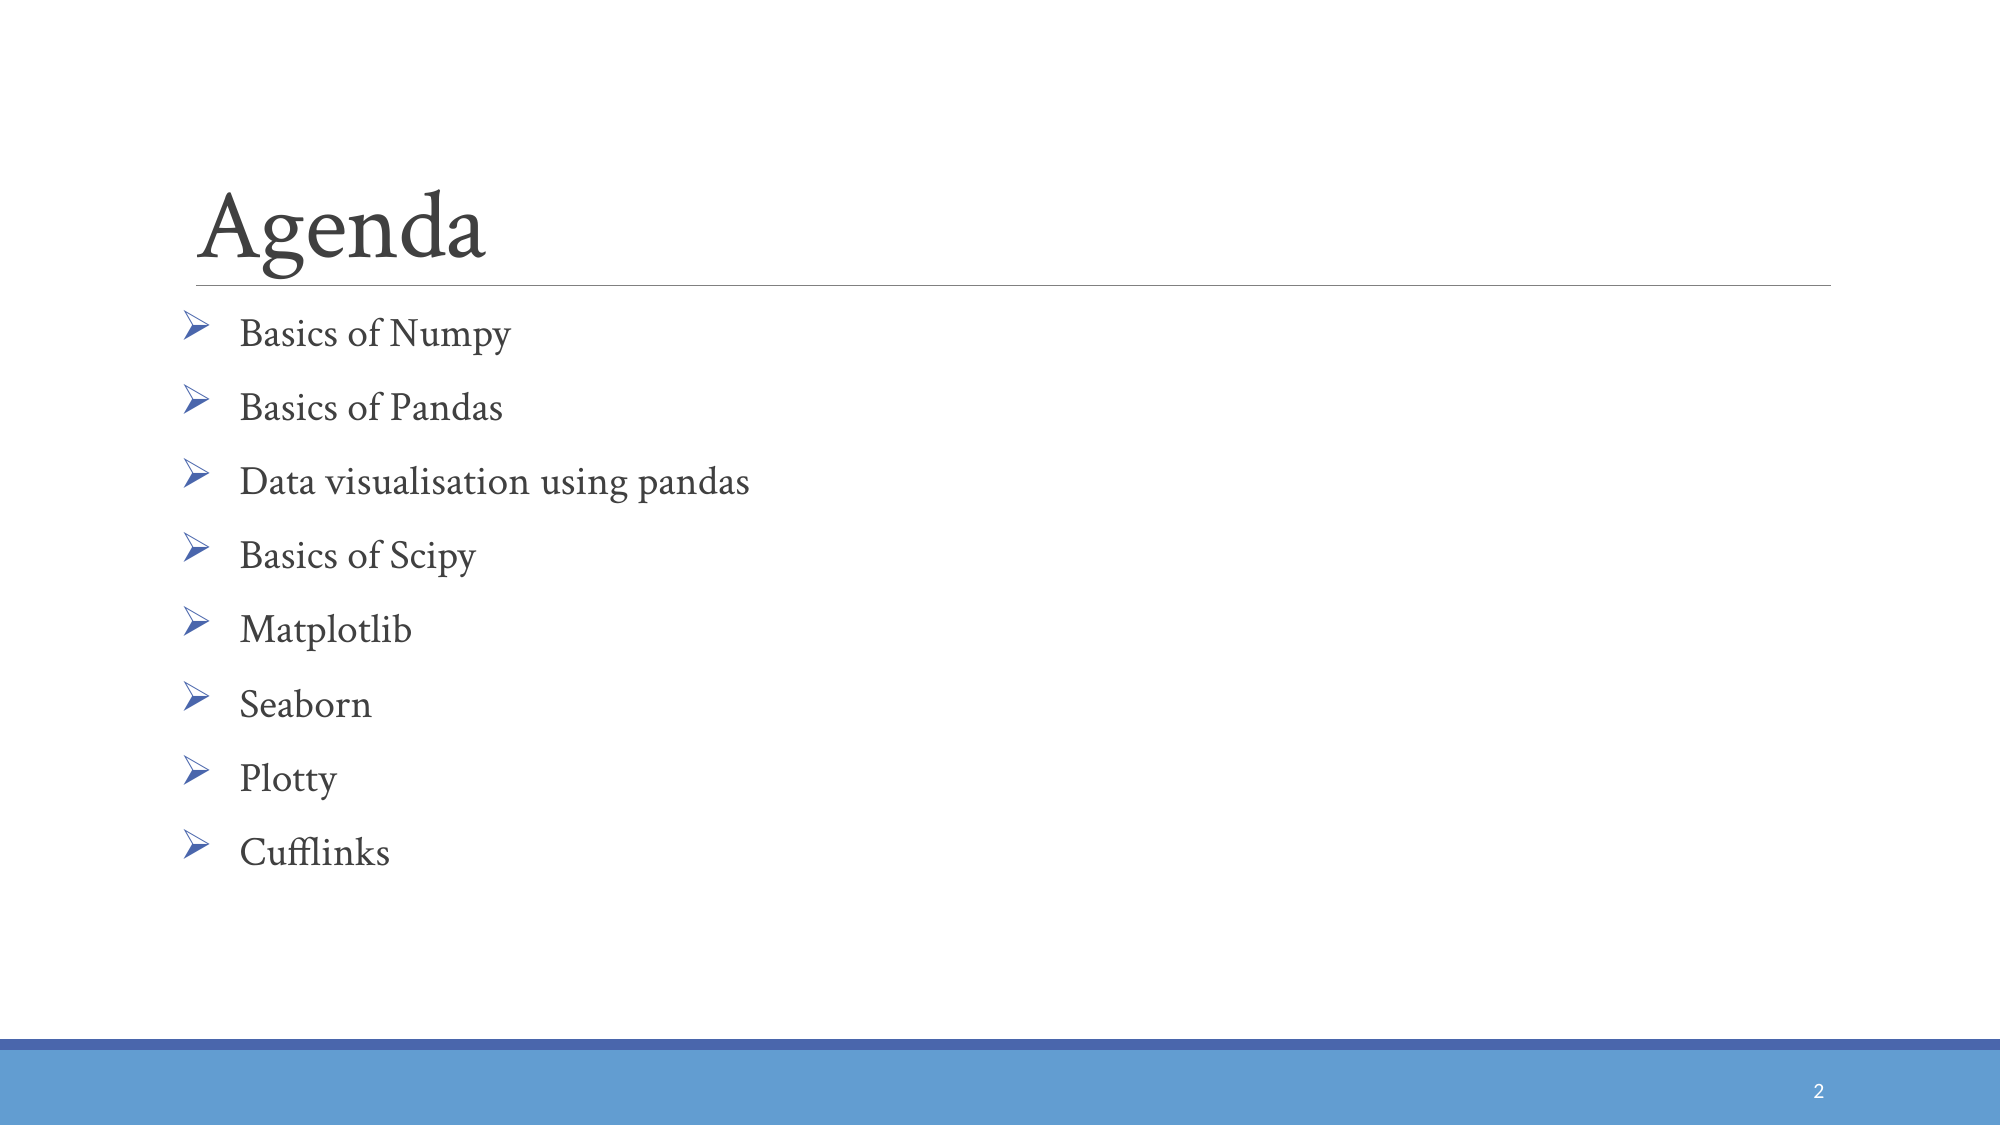

# Agenda
Basics of Numpy
Basics of Pandas
Data visualisation using pandas
Basics of Scipy
Matplotlib
Seaborn
Plotty
Cufflinks

2